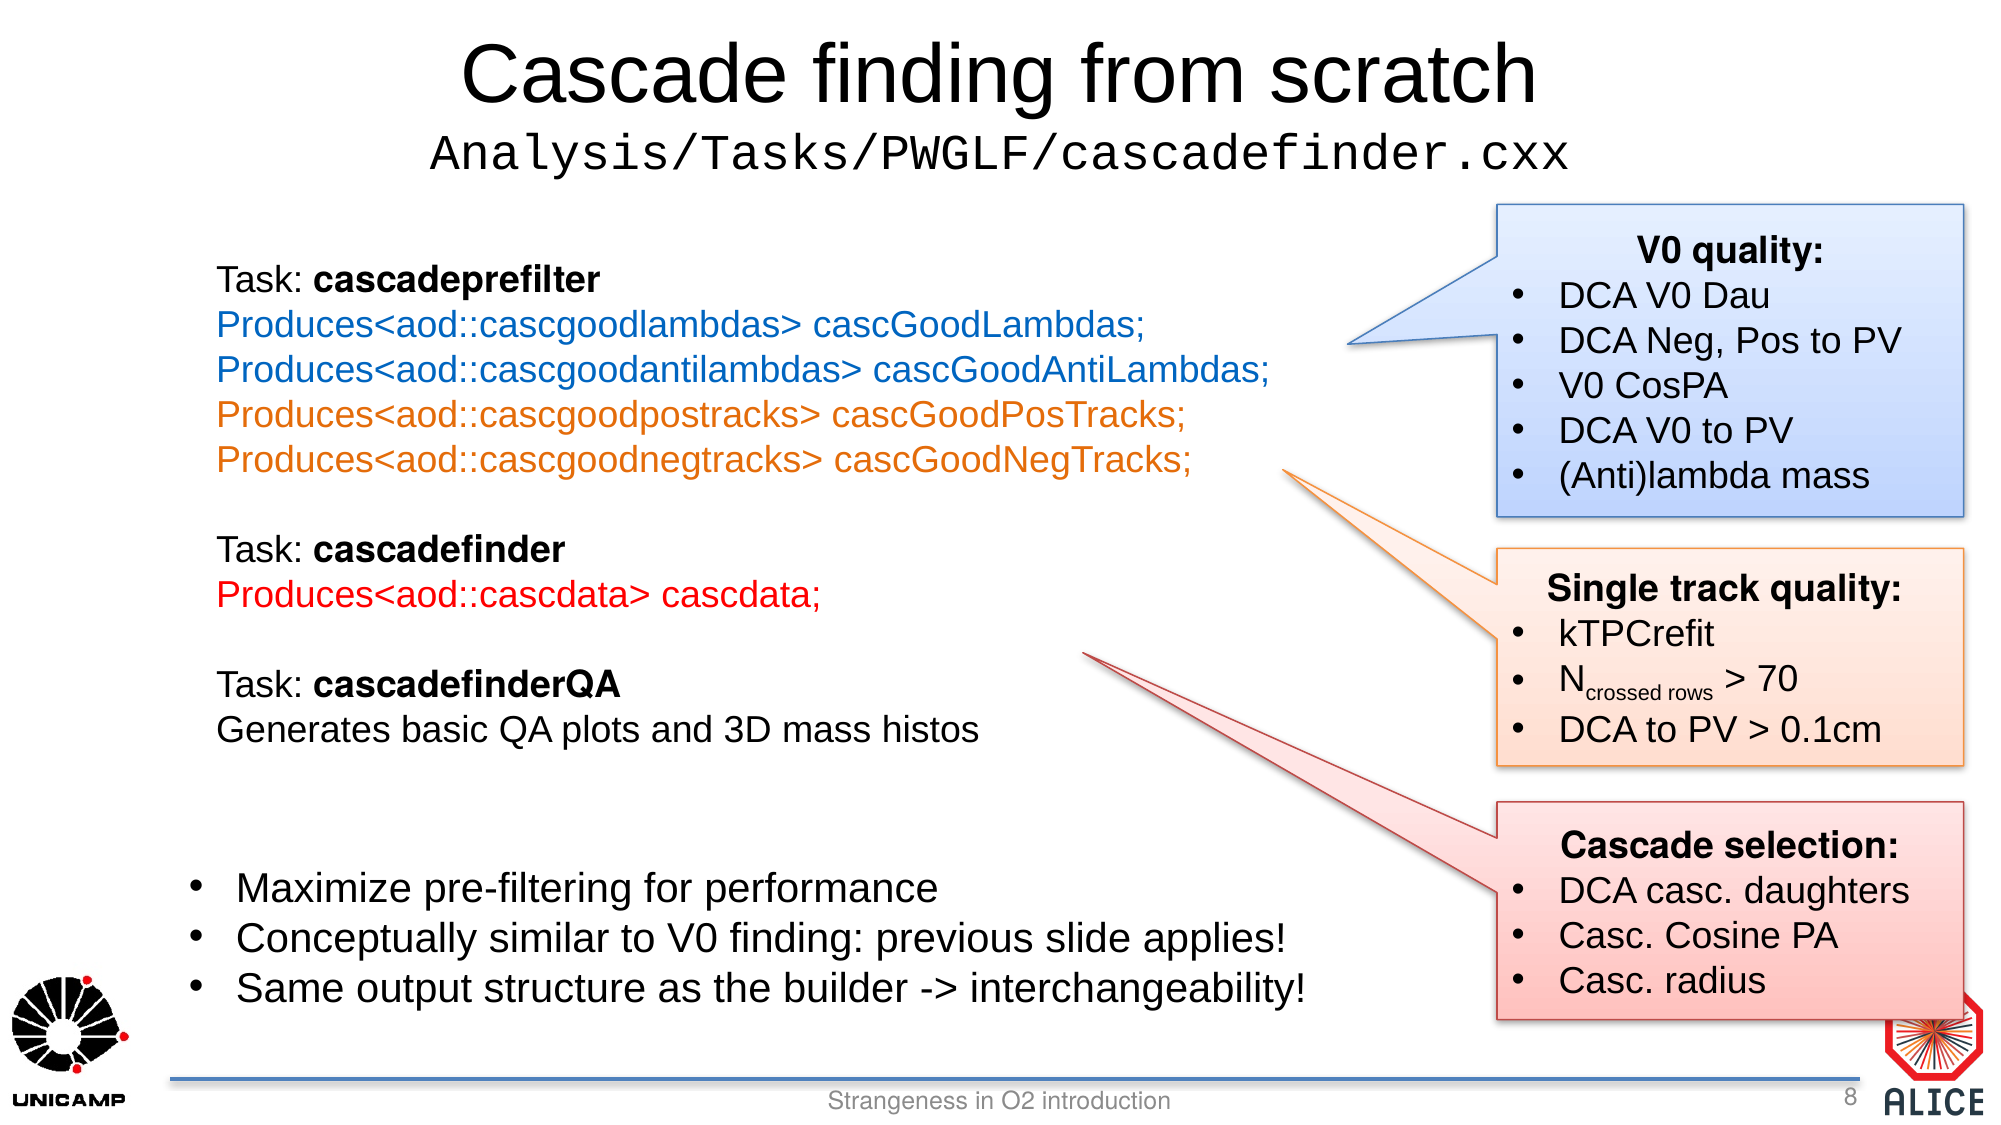

Cascade finding from scratch
Analysis/Tasks/PWGLF/cascadefinder.cxx
V0 quality:
DCA V0 Dau
DCA Neg, Pos to PV
V0 CosPA
DCA V0 to PV
(Anti)lambda mass
Task: cascadeprefilter
Produces<aod::cascgoodlambdas> cascGoodLambdas;
Produces<aod::cascgoodantilambdas> cascGoodAntiLambdas;
Produces<aod::cascgoodpostracks> cascGoodPosTracks;
Produces<aod::cascgoodnegtracks> cascGoodNegTracks;

Task: cascadefinder
Produces<aod::cascdata> cascdata;

Task: cascadefinderQA
Generates basic QA plots and 3D mass histos
Single track quality:
kTPCrefit
Ncrossed rows > 70
DCA to PV > 0.1cm
Cascade selection:
DCA casc. daughters
Casc. Cosine PA
Casc. radius
Maximize pre-filtering for performance
Conceptually similar to V0 finding: previous slide applies!
Same output structure as the builder -> interchangeability!
8
Strangeness in O2 introduction